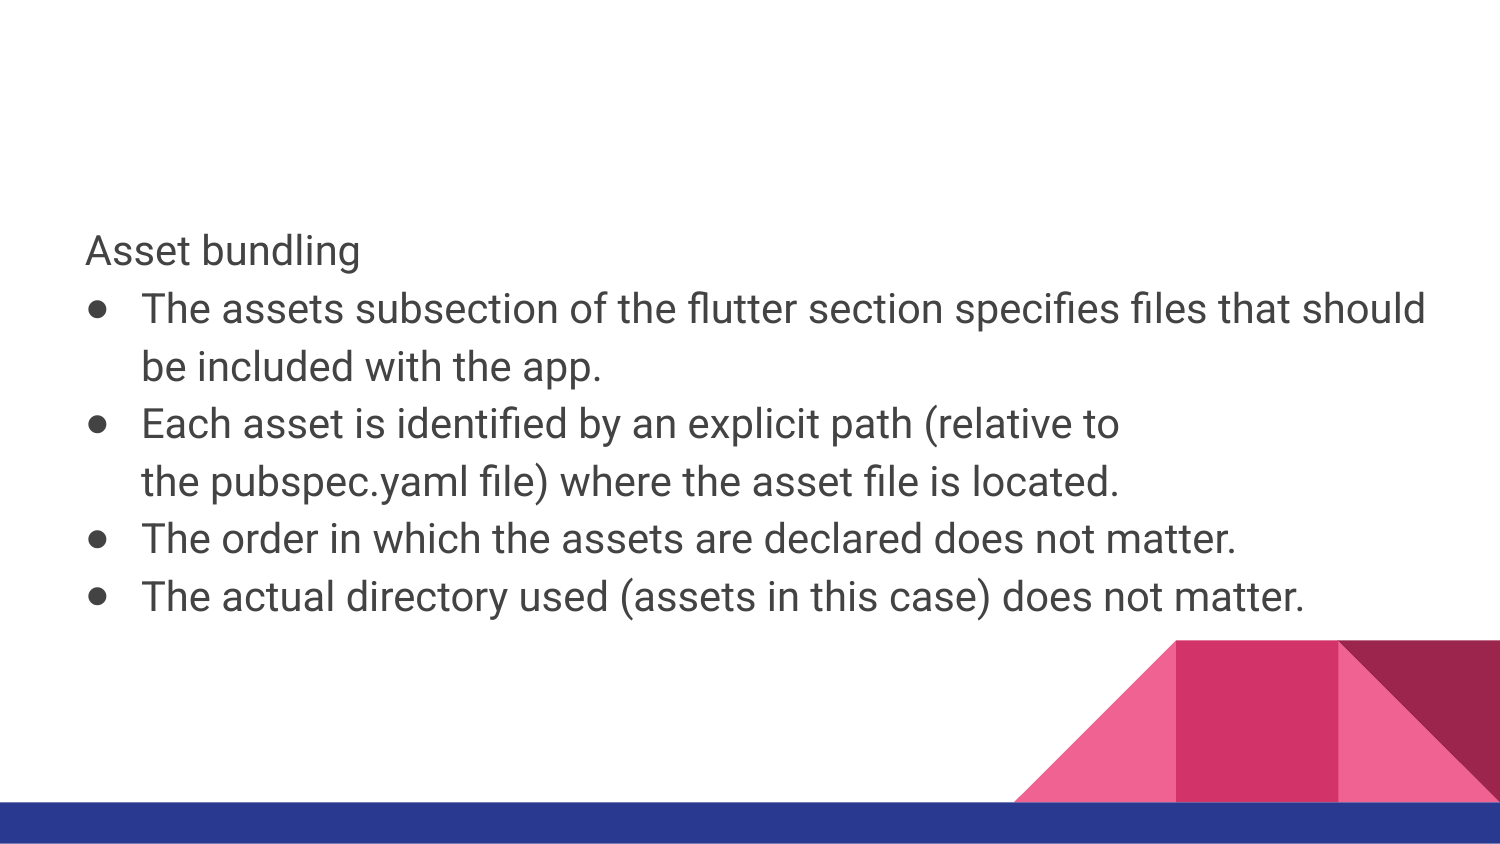

#
Asset bundling
The assets subsection of the flutter section specifies files that should be included with the app.
Each asset is identified by an explicit path (relative to the pubspec.yaml file) where the asset file is located.
The order in which the assets are declared does not matter.
The actual directory used (assets in this case) does not matter.